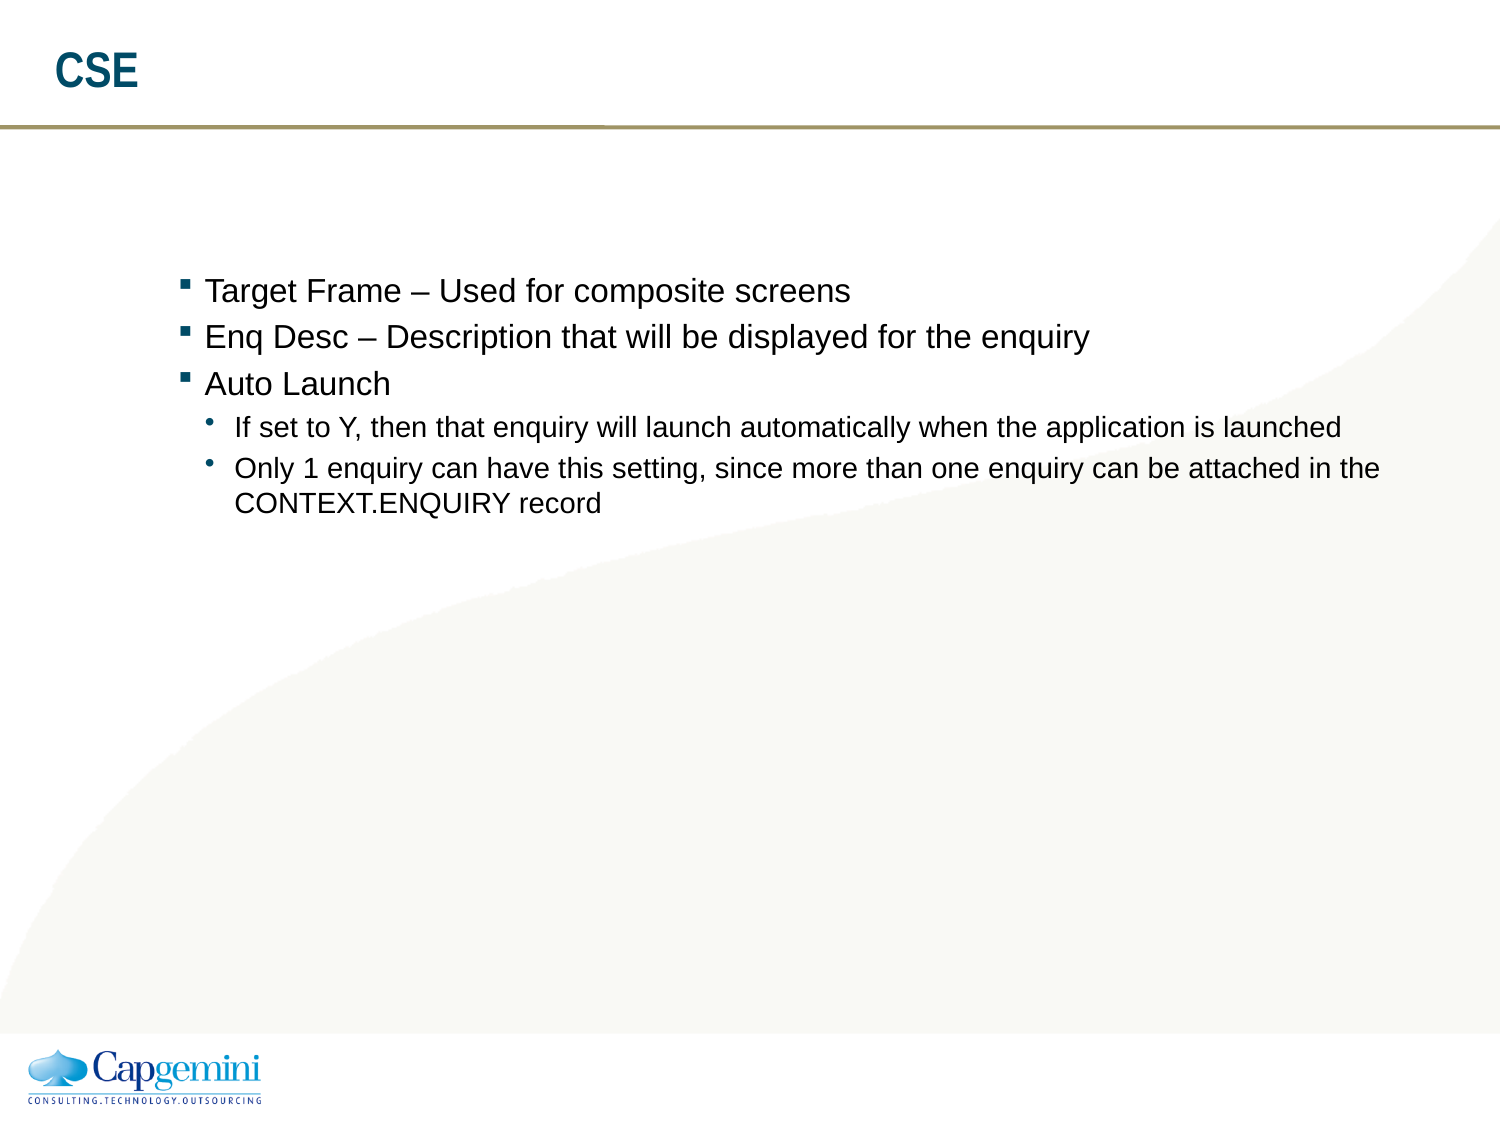

# CSE
Target Frame – Used for composite screens
Enq Desc – Description that will be displayed for the enquiry
Auto Launch
If set to Y, then that enquiry will launch automatically when the application is launched
Only 1 enquiry can have this setting, since more than one enquiry can be attached in the CONTEXT.ENQUIRY record